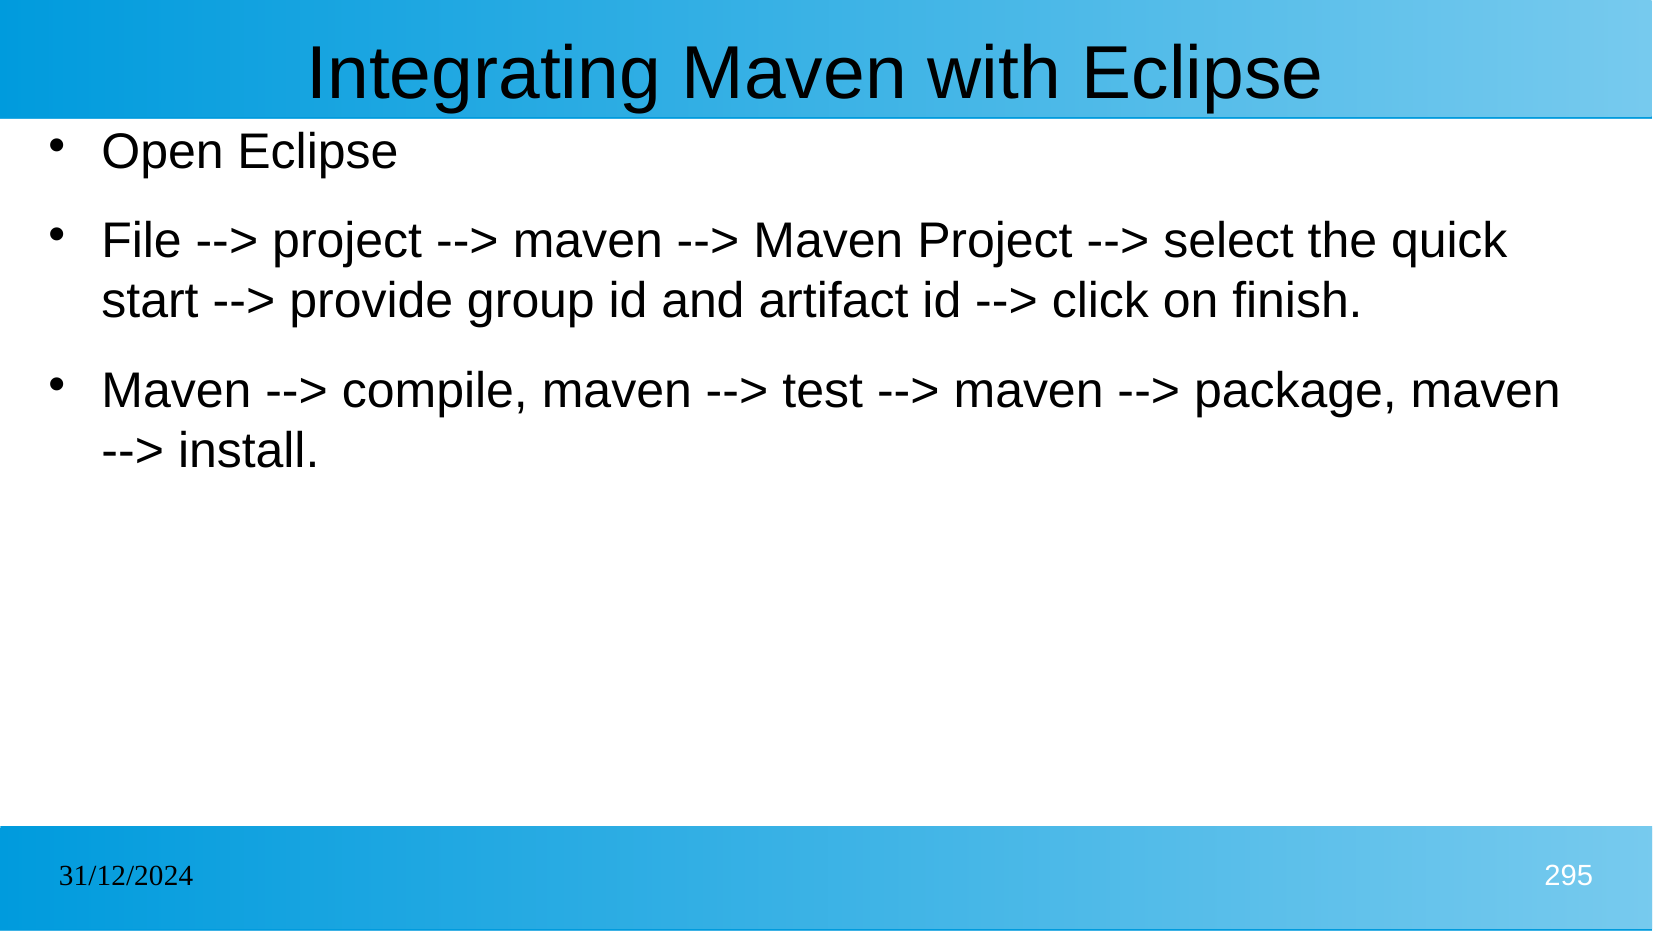

# Integrating Maven with Eclipse
Open Eclipse
File --> project --> maven --> Maven Project --> select the quick start --> provide group id and artifact id --> click on finish.
Maven --> compile, maven --> test --> maven --> package, maven --> install.
31/12/2024
295